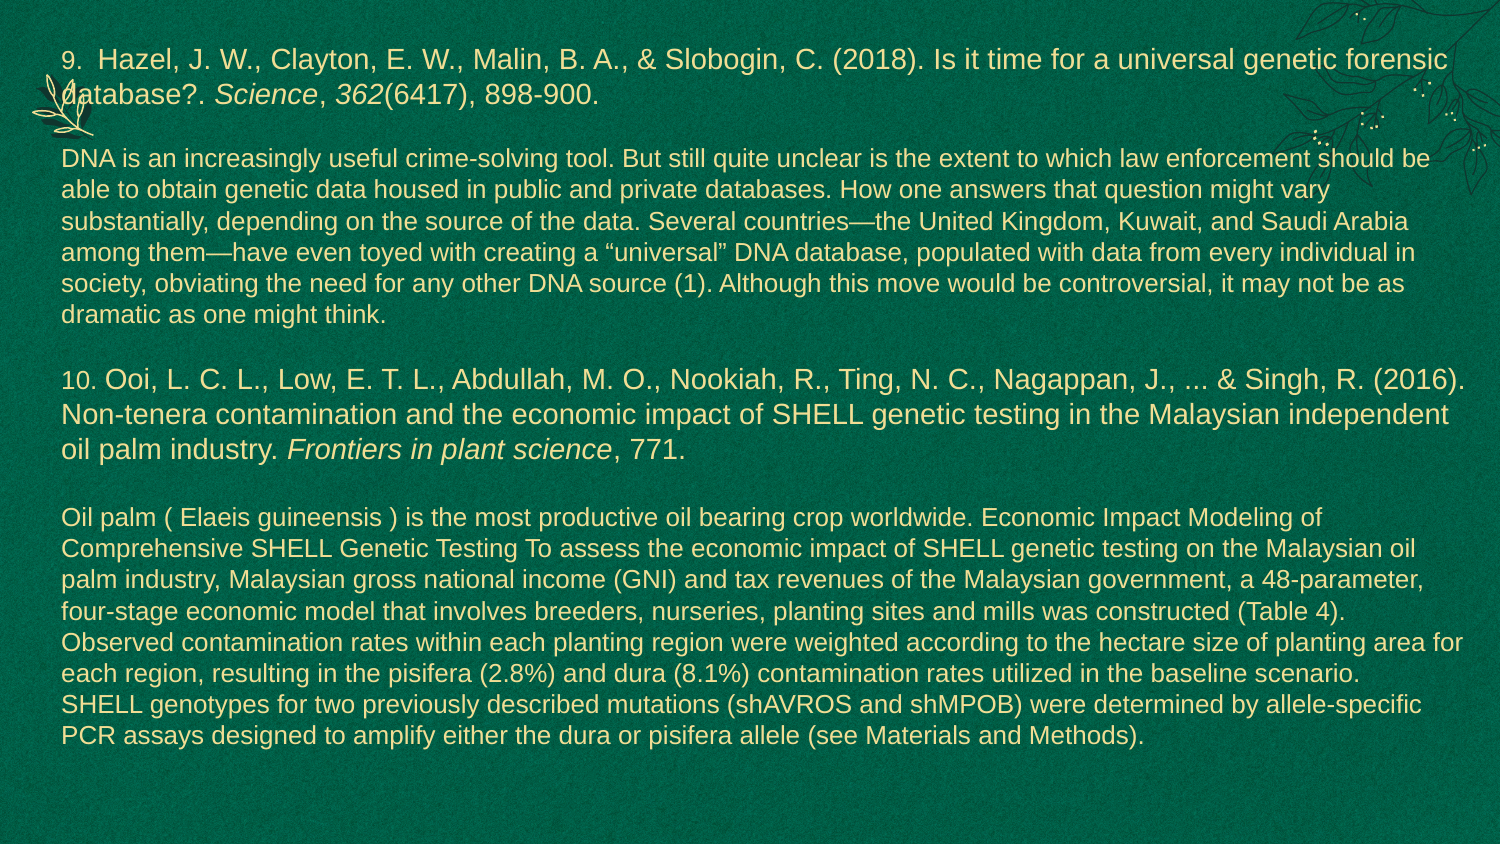

9.  Hazel, J. W., Clayton, E. W., Malin, B. A., & Slobogin, C. (2018). Is it time for a universal genetic forensic database?. Science, 362(6417), 898-900.

DNA is an increasingly useful crime-solving tool. But still quite unclear is the extent to which law enforcement should be able to obtain genetic data housed in public and private databases. How one answers that question might vary substantially, depending on the source of the data. Several countries—the United Kingdom, Kuwait, and Saudi Arabia among them—have even toyed with creating a “universal” DNA database, populated with data from every individual in society, obviating the need for any other DNA source (1). Although this move would be controversial, it may not be as dramatic as one might think.

10. Ooi, L. C. L., Low, E. T. L., Abdullah, M. O., Nookiah, R., Ting, N. C., Nagappan, J., ... & Singh, R. (2016). Non-tenera contamination and the economic impact of SHELL genetic testing in the Malaysian independent oil palm industry. Frontiers in plant science, 771.

Oil palm ( Elaeis guineensis ) is the most productive oil bearing crop worldwide. Economic Impact Modeling of Comprehensive SHELL Genetic Testing To assess the economic impact of SHELL genetic testing on the Malaysian oil palm industry, Malaysian gross national income (GNI) and tax revenues of the Malaysian government, a 48-parameter, four-stage economic model that involves breeders, nurseries, planting sites and mills was constructed (Table 4).
Observed contamination rates within each planting region were weighted according to the hectare size of planting area for each region, resulting in the pisifera (2.8%) and dura (8.1%) contamination rates utilized in the baseline scenario.
SHELL genotypes for two previously described mutations (shAVROS and shMPOB) were determined by allele-specific PCR assays designed to amplify either the dura or pisifera allele (see Materials and Methods).